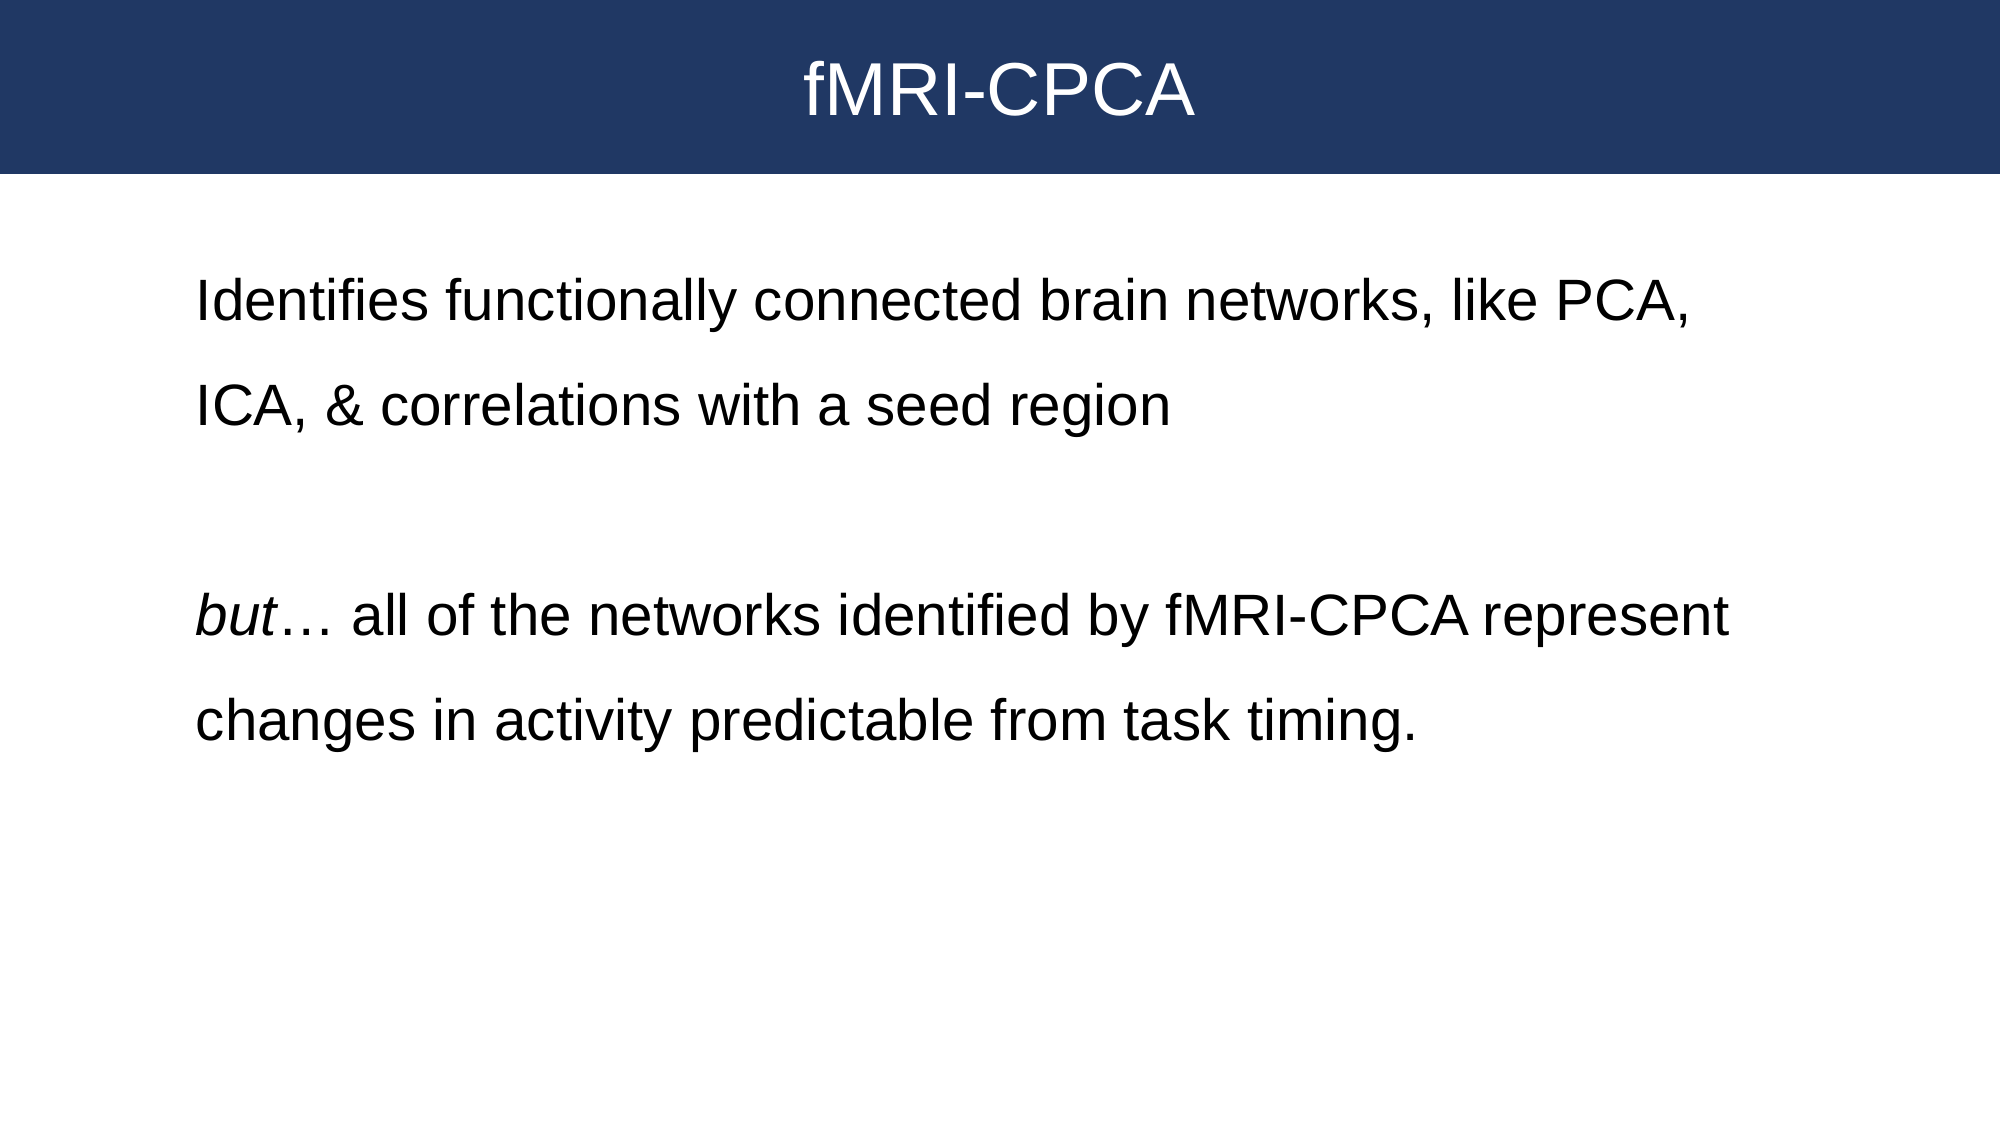

fMRI-CPCA
Identifies functionally connected brain networks, like PCA, ICA, & correlations with a seed region

but… all of the networks identified by fMRI-CPCA represent changes in activity predictable from task timing.